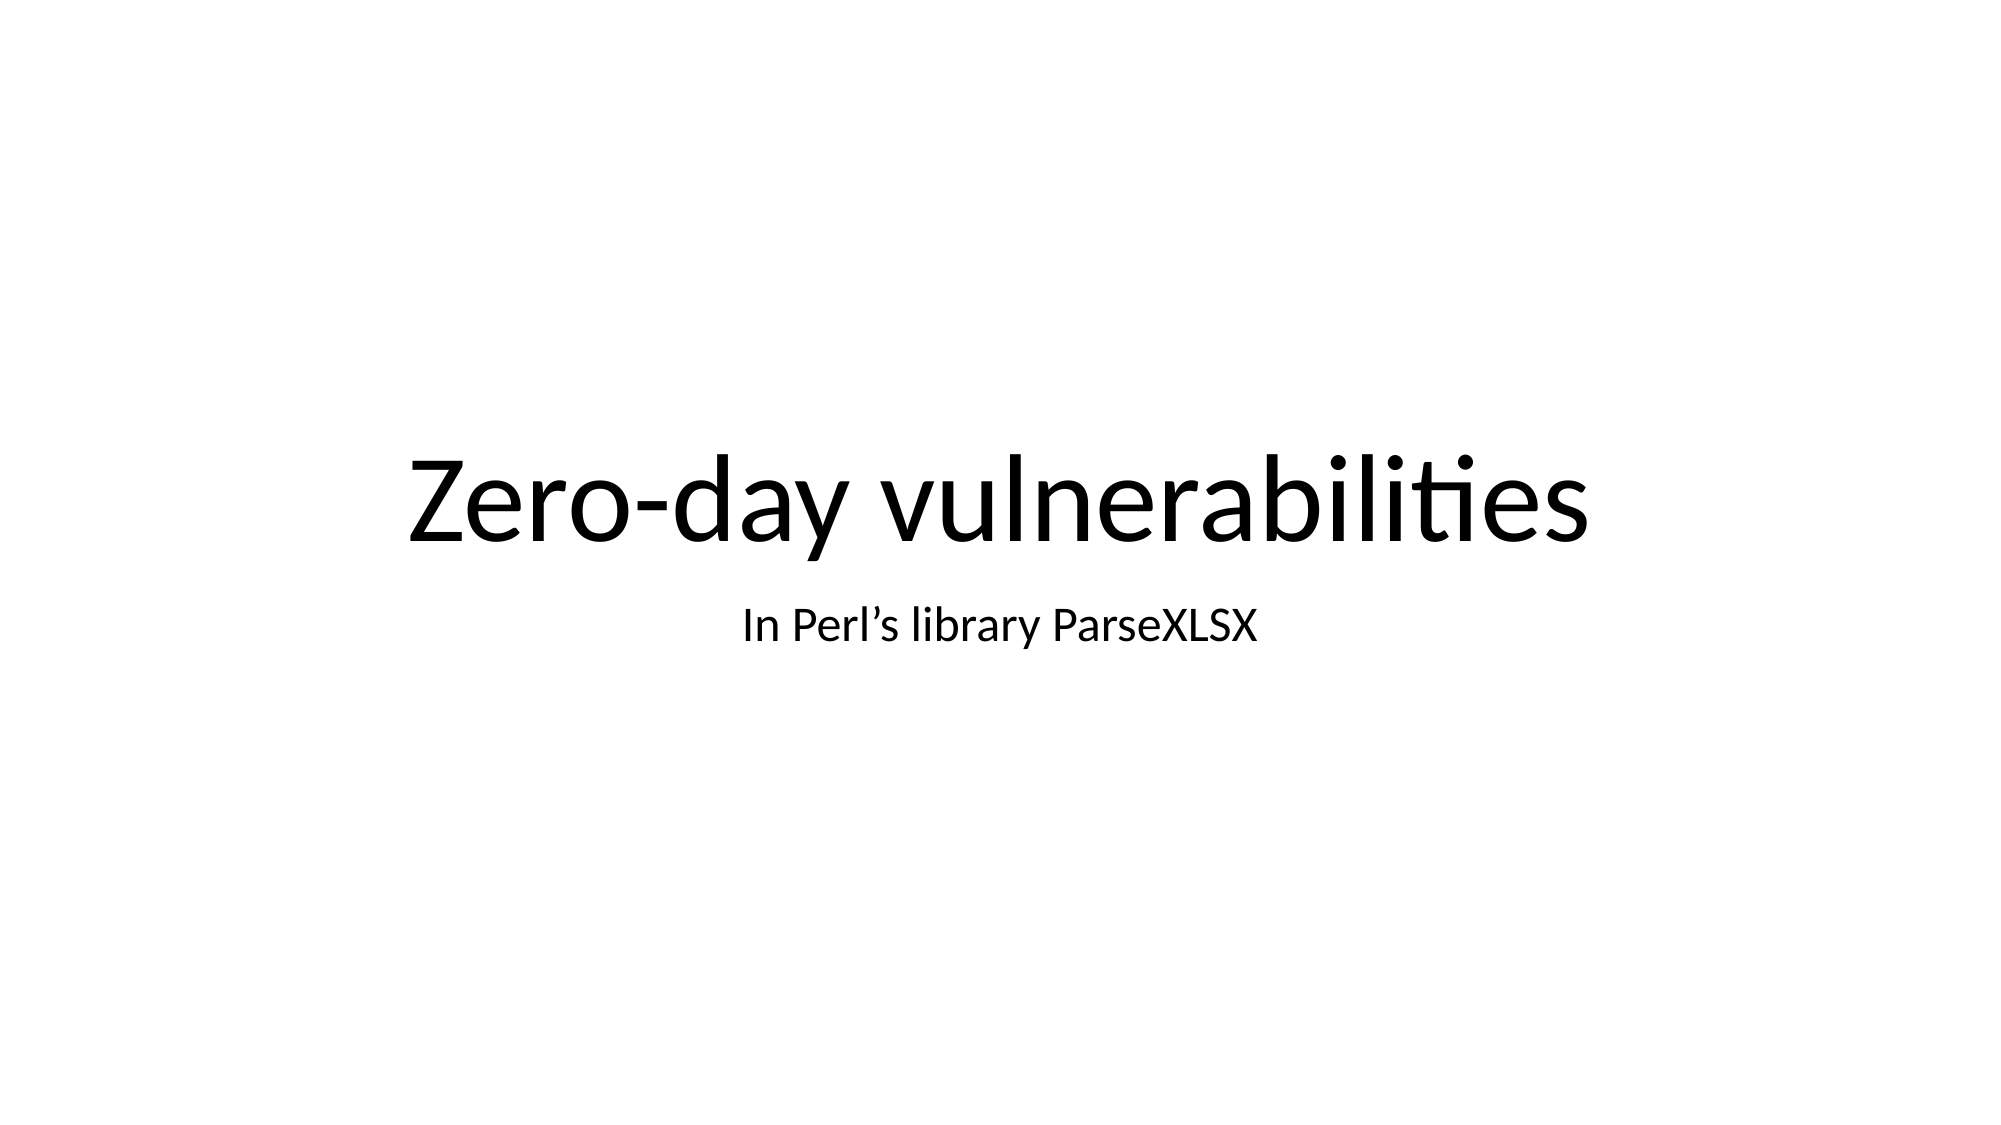

# Zero-day vulnerabilities
In Perl’s library ParseXLSX